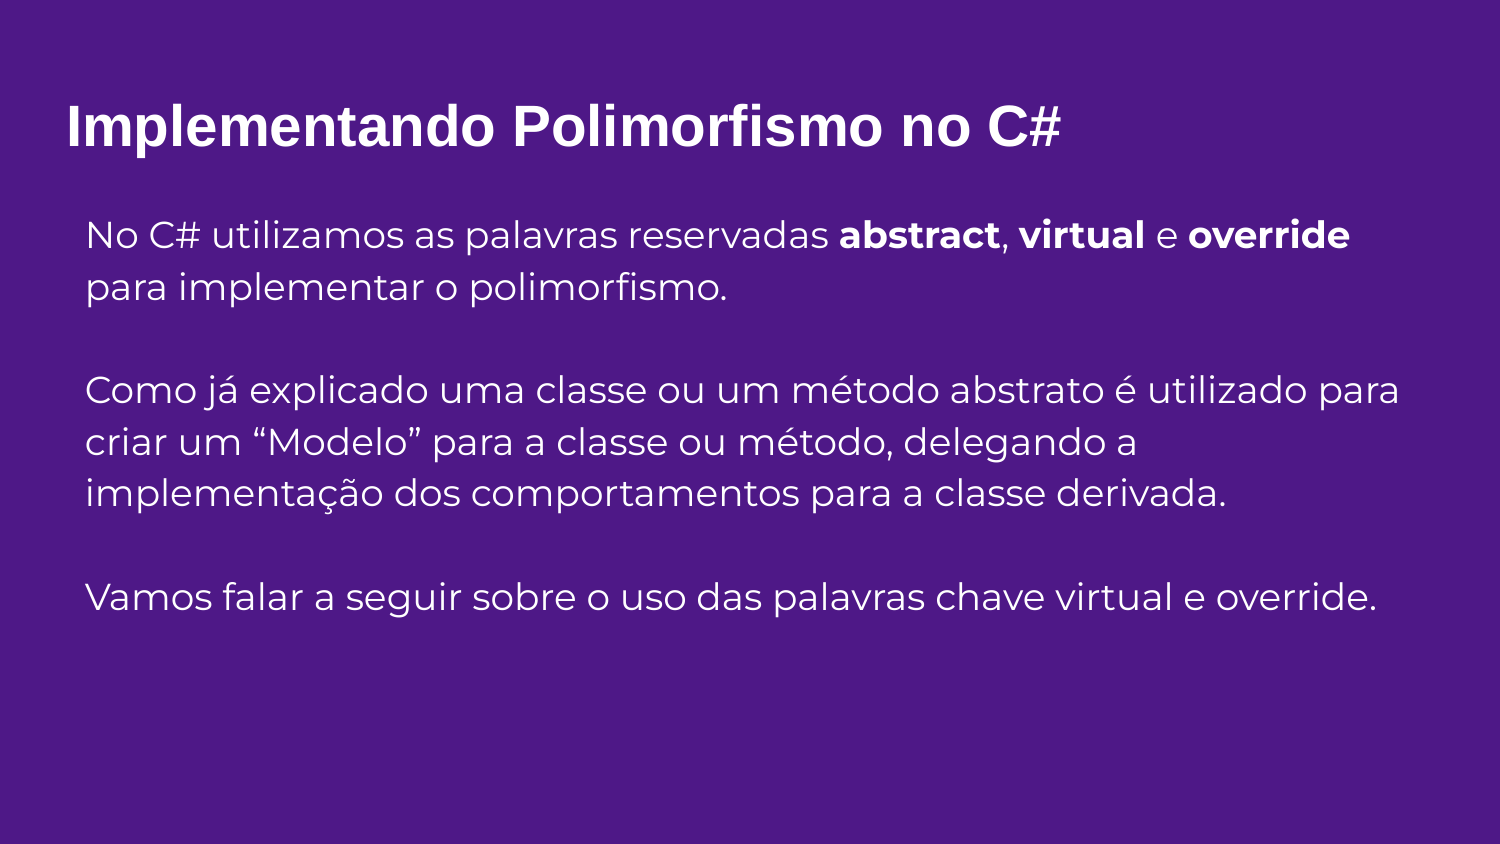

# Implementando Polimorfismo no C#
No C# utilizamos as palavras reservadas abstract, virtual e override para implementar o polimorfismo.

Como já explicado uma classe ou um método abstrato é utilizado para criar um “Modelo” para a classe ou método, delegando a implementação dos comportamentos para a classe derivada.

Vamos falar a seguir sobre o uso das palavras chave virtual e override.